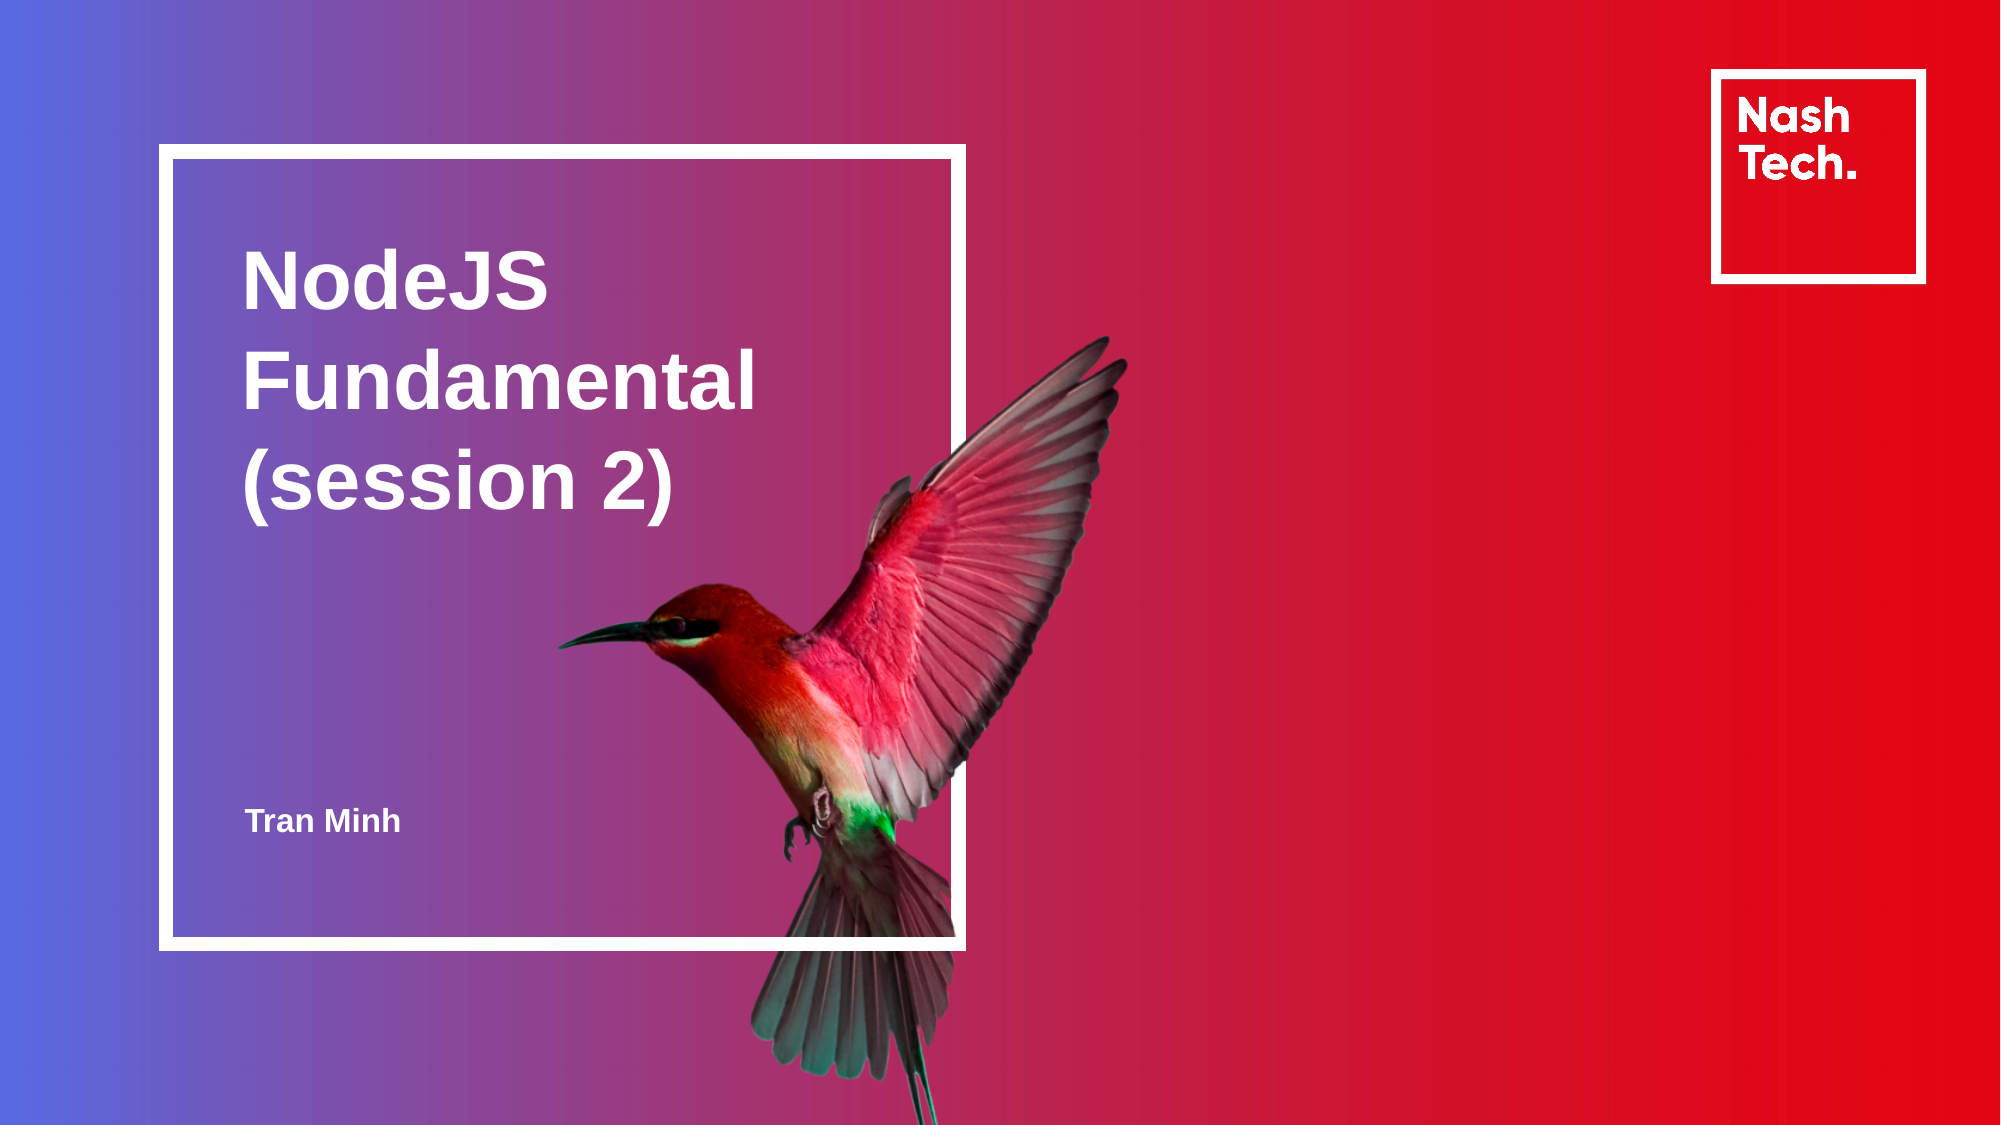

# NodeJS Fundamental (session 2)
Tran Minh